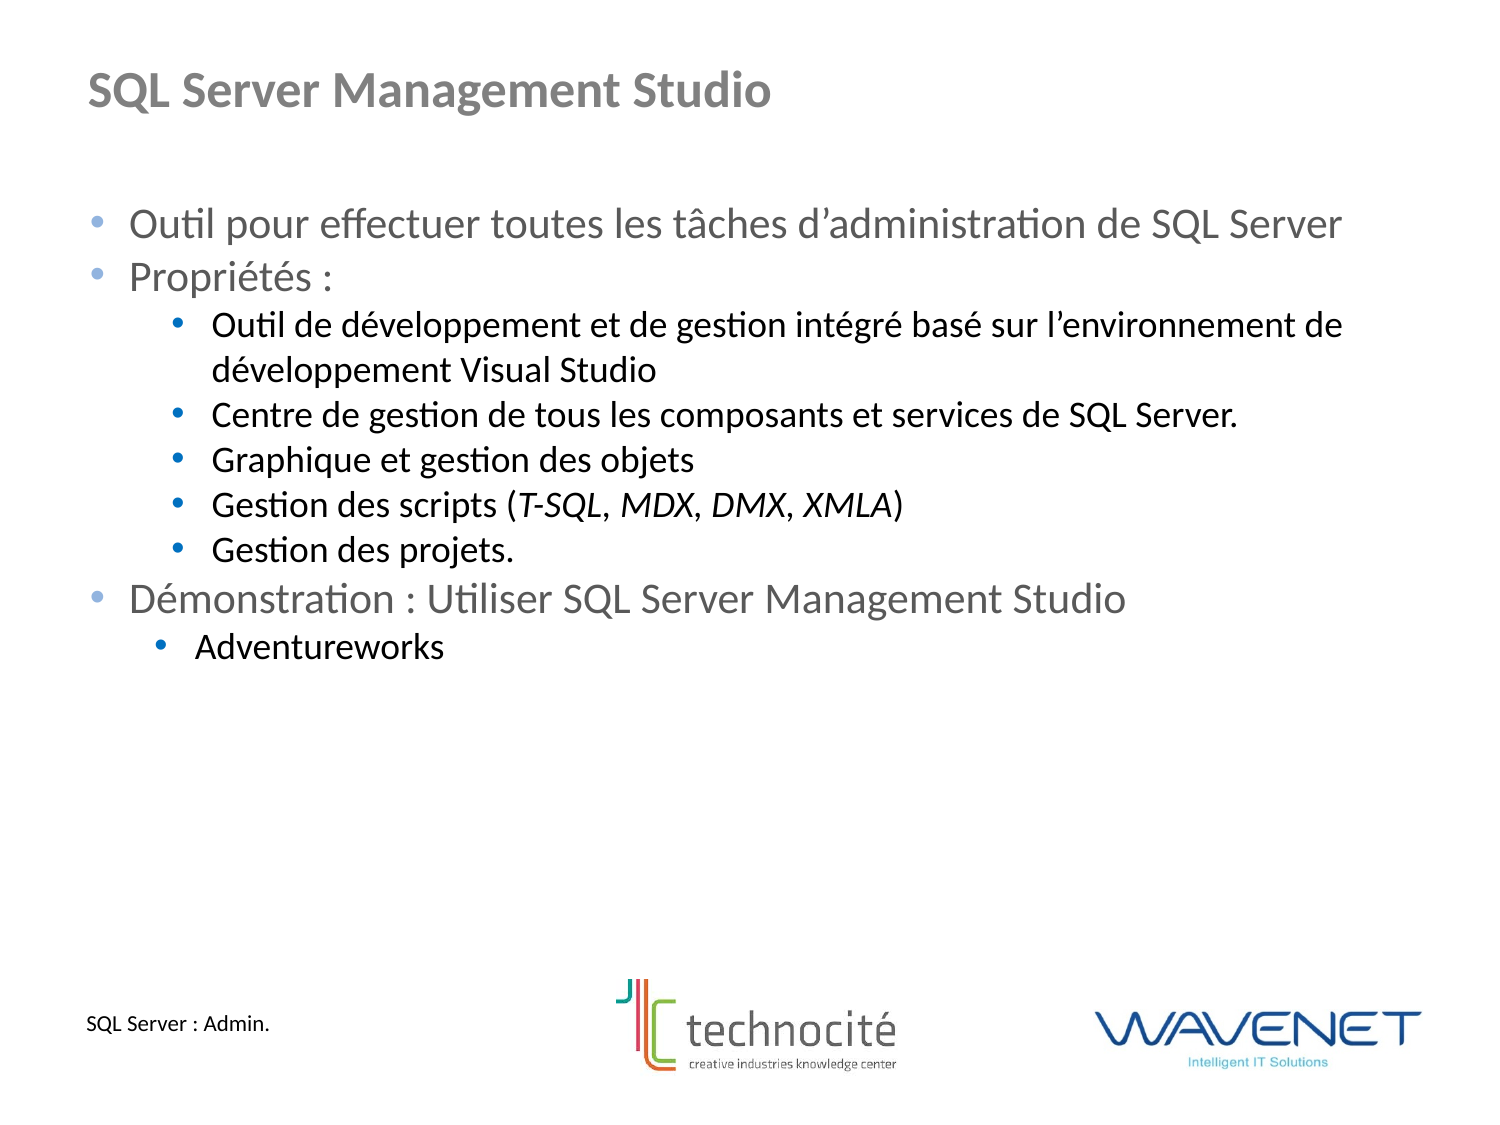

SQL Server Management Studio
Outil pour effectuer toutes les tâches d’administration de SQL Server
Propriétés :
Outil de développement et de gestion intégré basé sur l’environnement de développement Visual Studio
Centre de gestion de tous les composants et services de SQL Server.
Graphique et gestion des objets
Gestion des scripts (T-SQL, MDX, DMX, XMLA)
Gestion des projets.
Démonstration : Utiliser SQL Server Management Studio
Adventureworks
SQL Server : Admin.